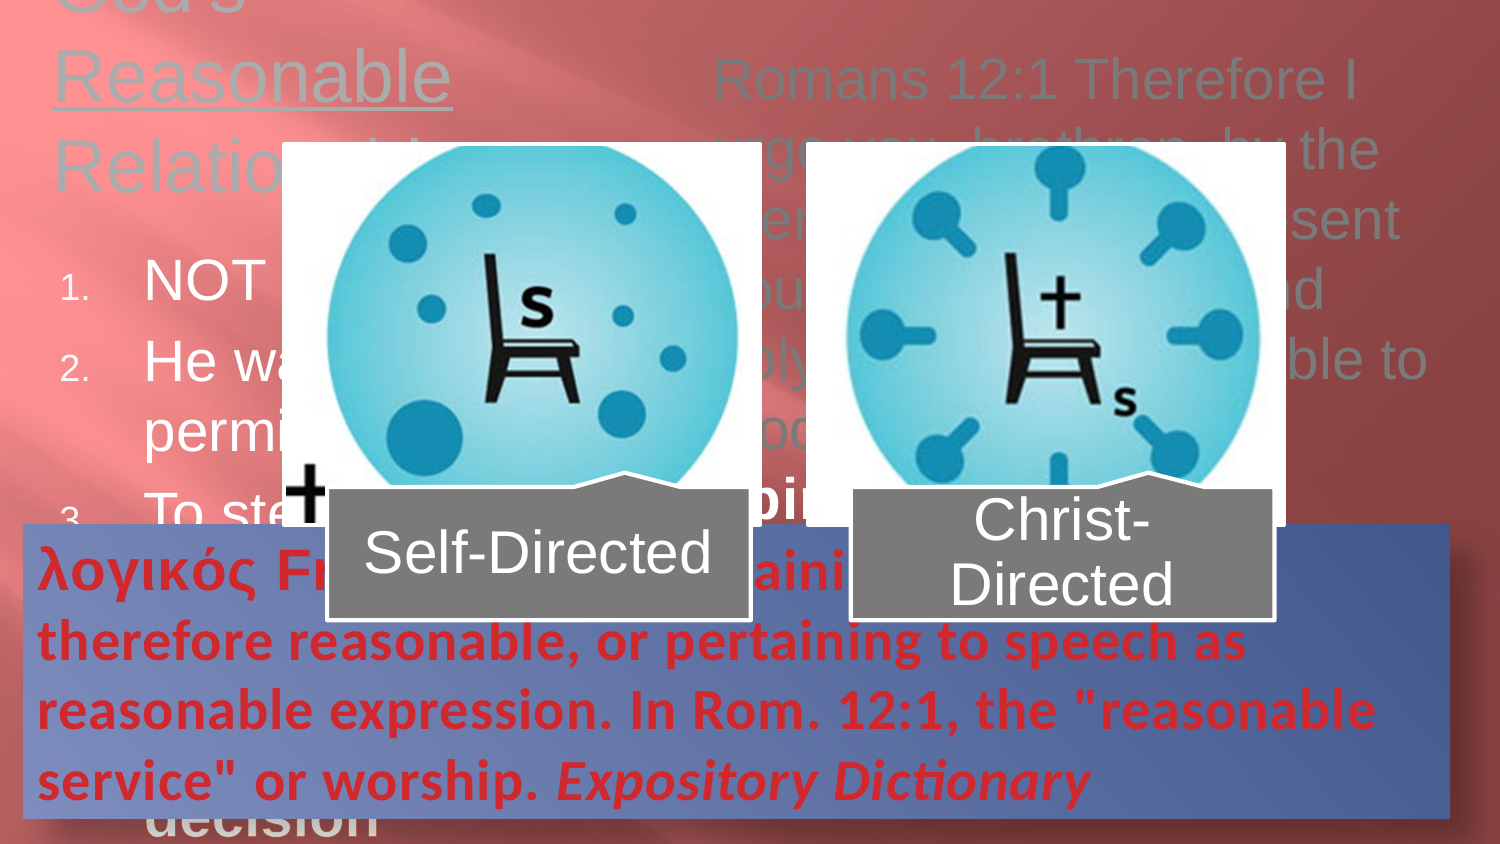

Romans 12:1 Therefore I urge you, brethren, by the mercies of God, to present your bodies a living and holy sacrifice, acceptable to God, which is your spiritual service of worship.
Self-Directed
Christ-Directed
# God’s Reasonable Relationship:
NOT Salvation
He wants your permission
To steer your life
Every day, not once-per-week
A logical decision
λογικός From λόγος. Pertaining to reason and therefore reasonable, or pertaining to speech as reasonable expression. In Rom. 12:1, the "reasonable service" or worship. Expository Dictionary